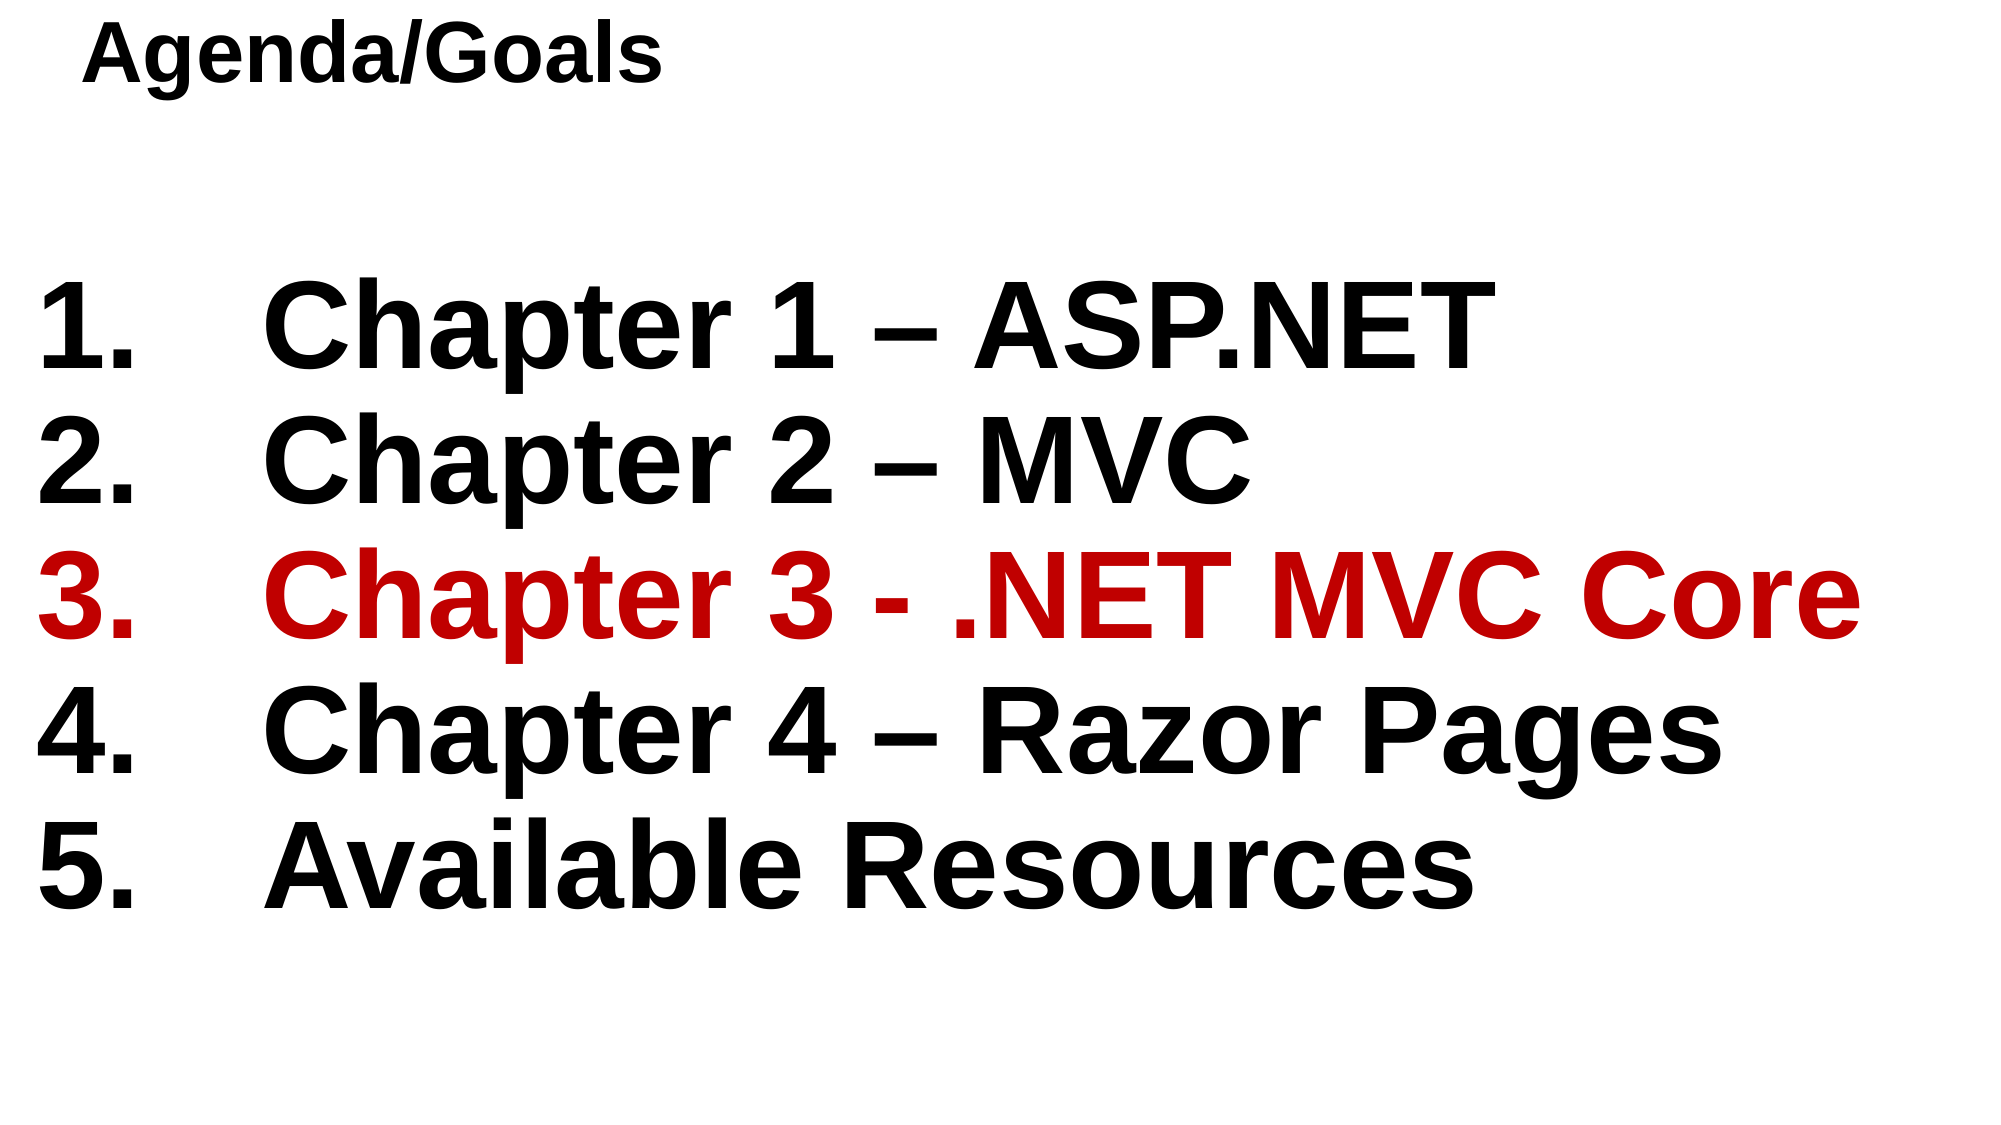

# Agenda/Goals
Chapter 1 – ASP.NET
Chapter 2 – MVC
Chapter 3 - .NET MVC Core
Chapter 4 – Razor Pages
Available Resources